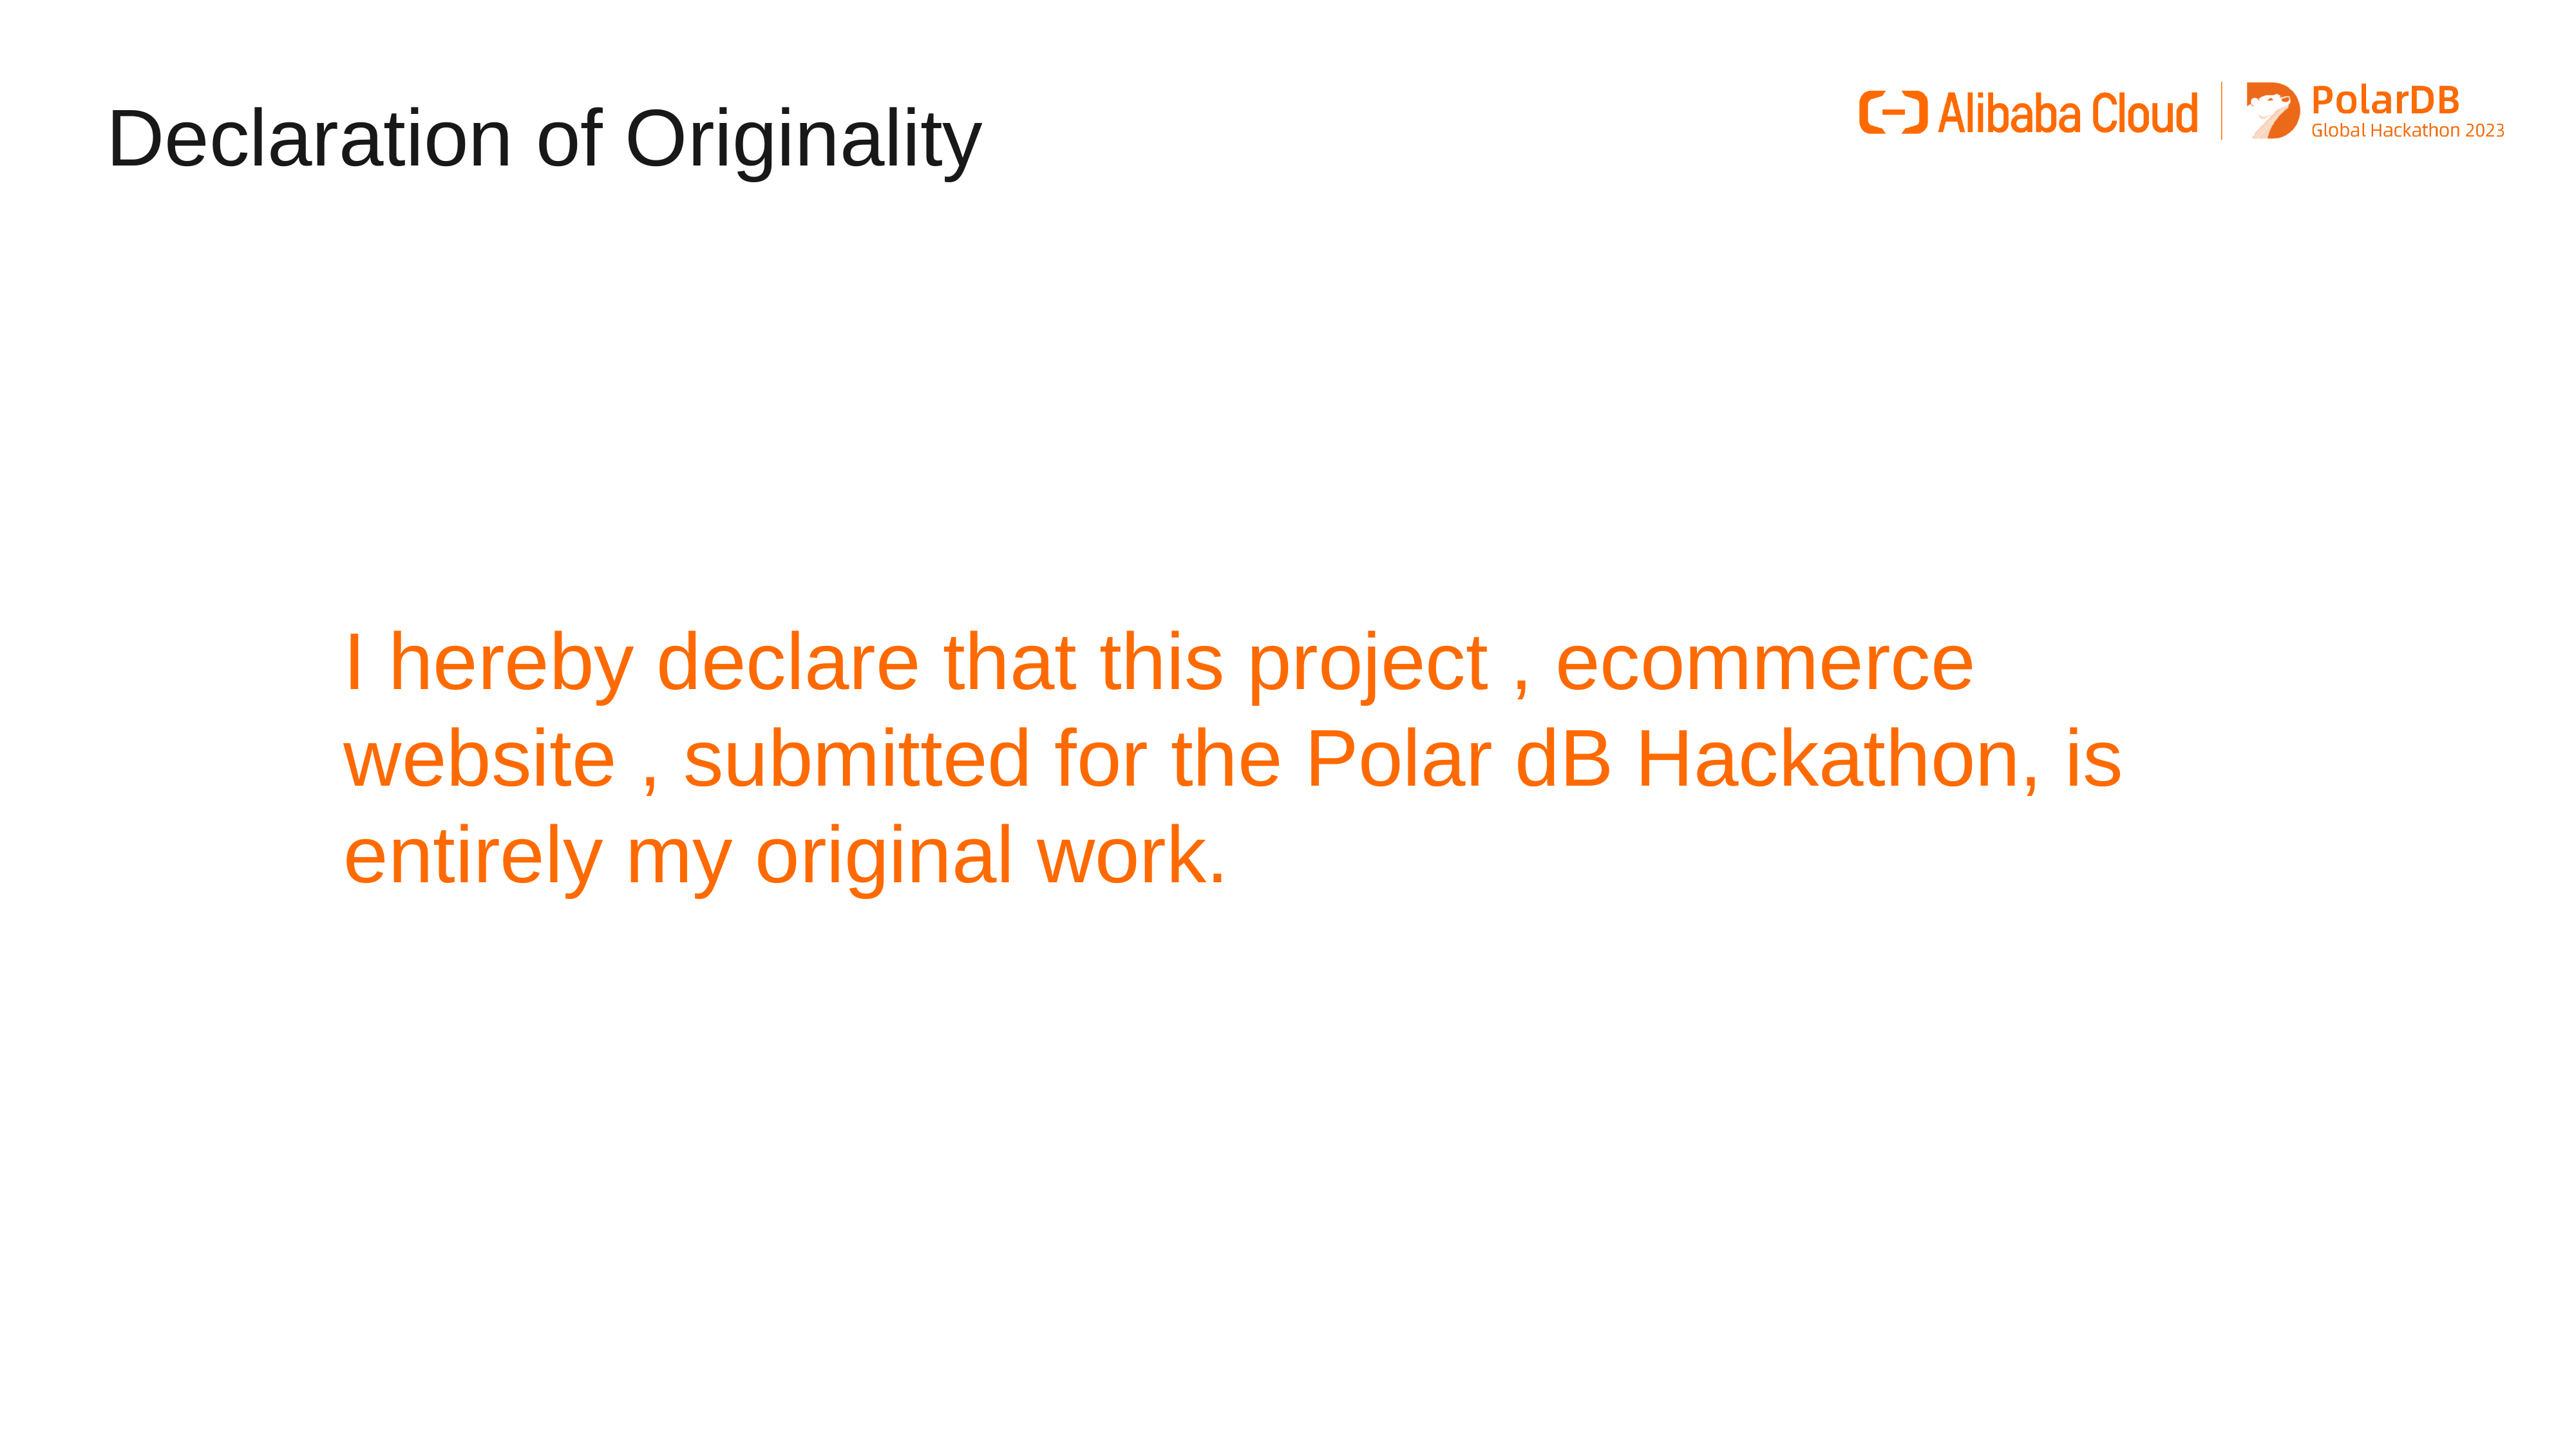

Declaration of Originality
I hereby declare that this project , ecommerce website , submitted for the Polar dB Hackathon, is entirely my original work.